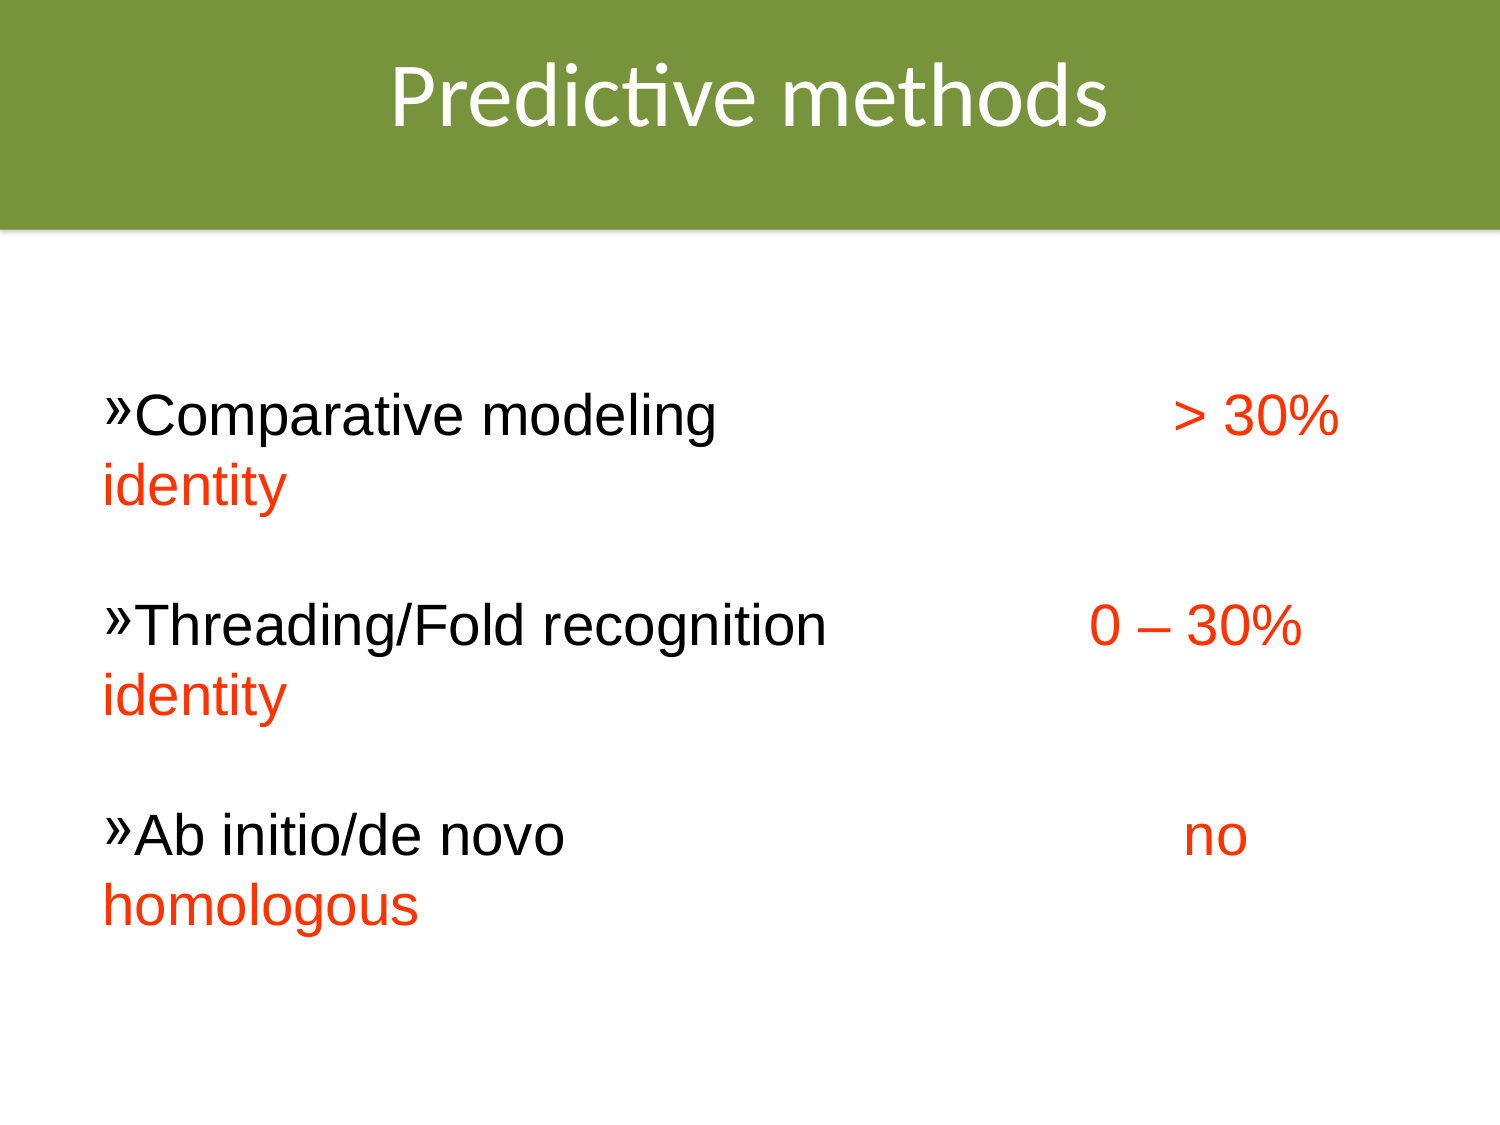

Predictive methods

Comparative modeling                            > 30% identity

Threading/Fold recognition                0 – 30% identity

Ab initio/de novo                                      no homologous